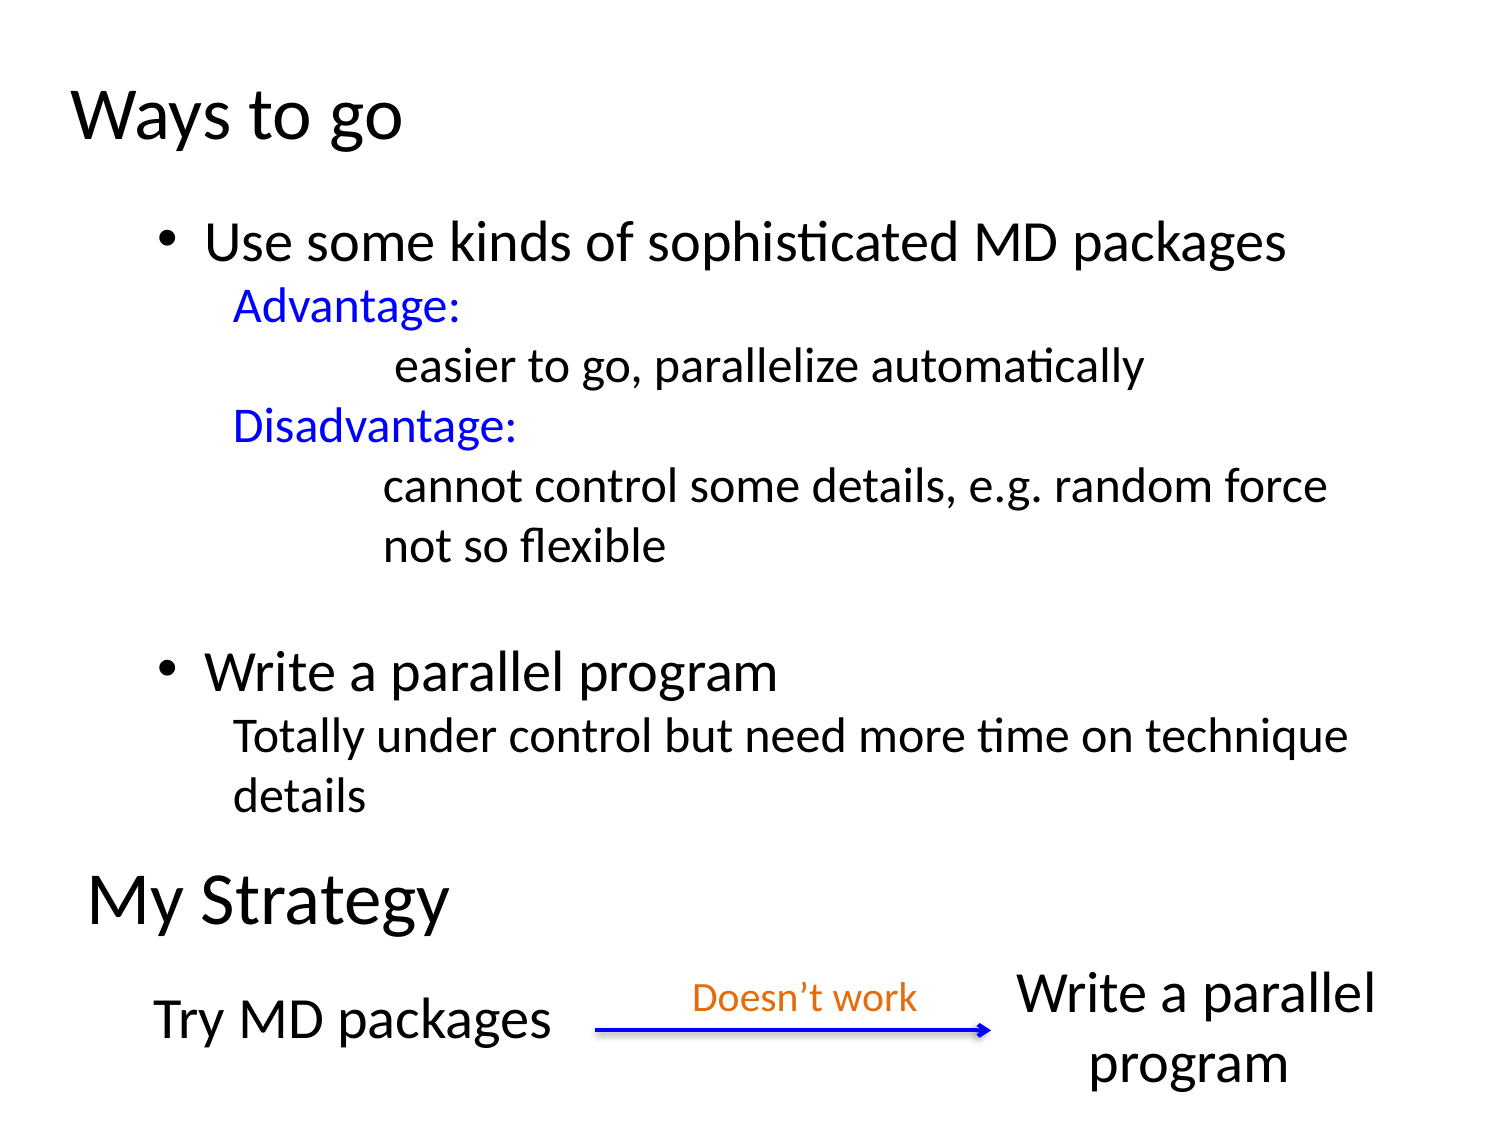

Ways to go
Use some kinds of sophisticated MD packages
Advantage:
	 easier to go, parallelize automatically
Disadvantage:
	cannot control some details, e.g. random force
	not so flexible

Write a parallel program
Totally under control but need more time on technique details
My Strategy
Write a parallel program
Doesn’t work
Try MD packages